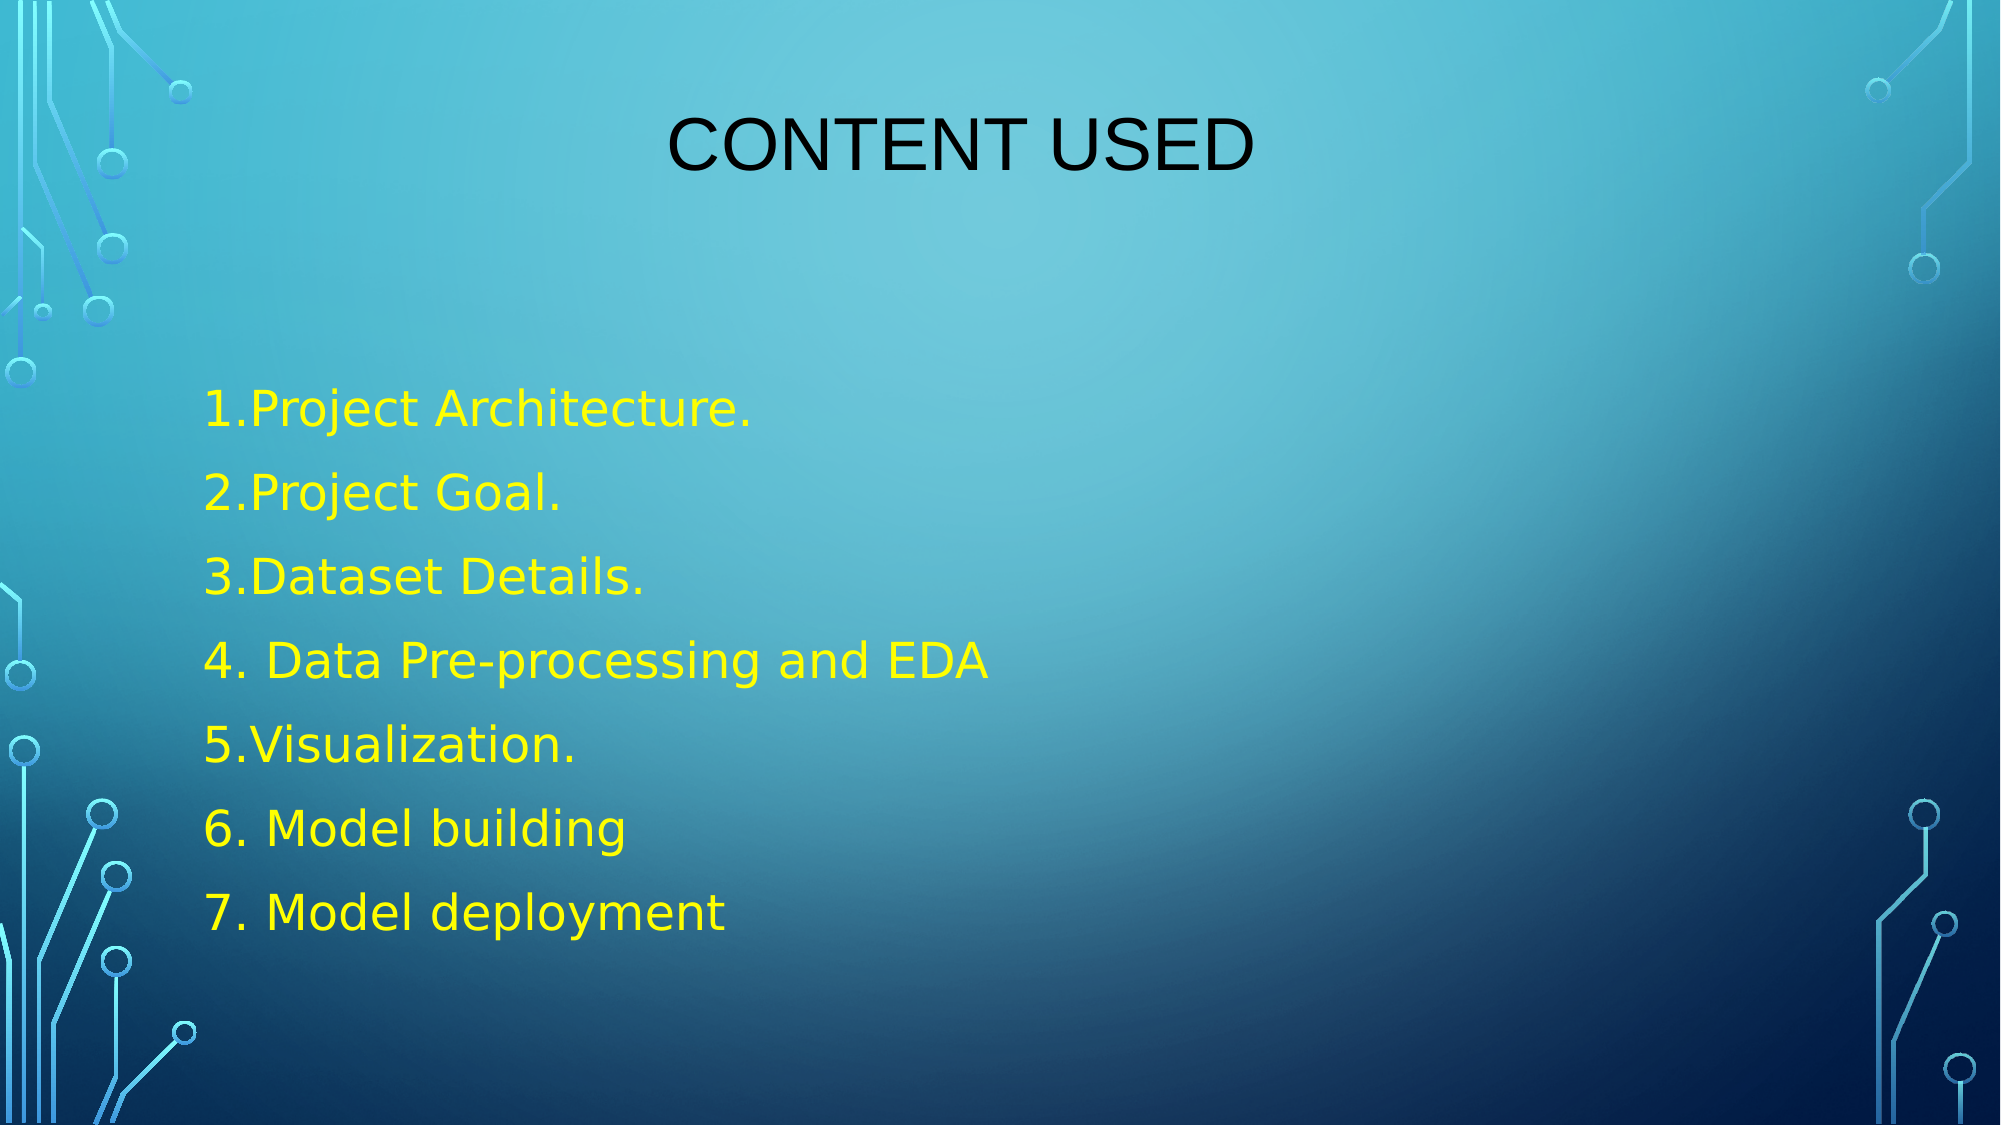

# Content used
1.Project Architecture.
2.Project Goal.
3.Dataset Details.
4. Data Pre-processing and EDA
5.Visualization.
6. Model building
7. Model deployment